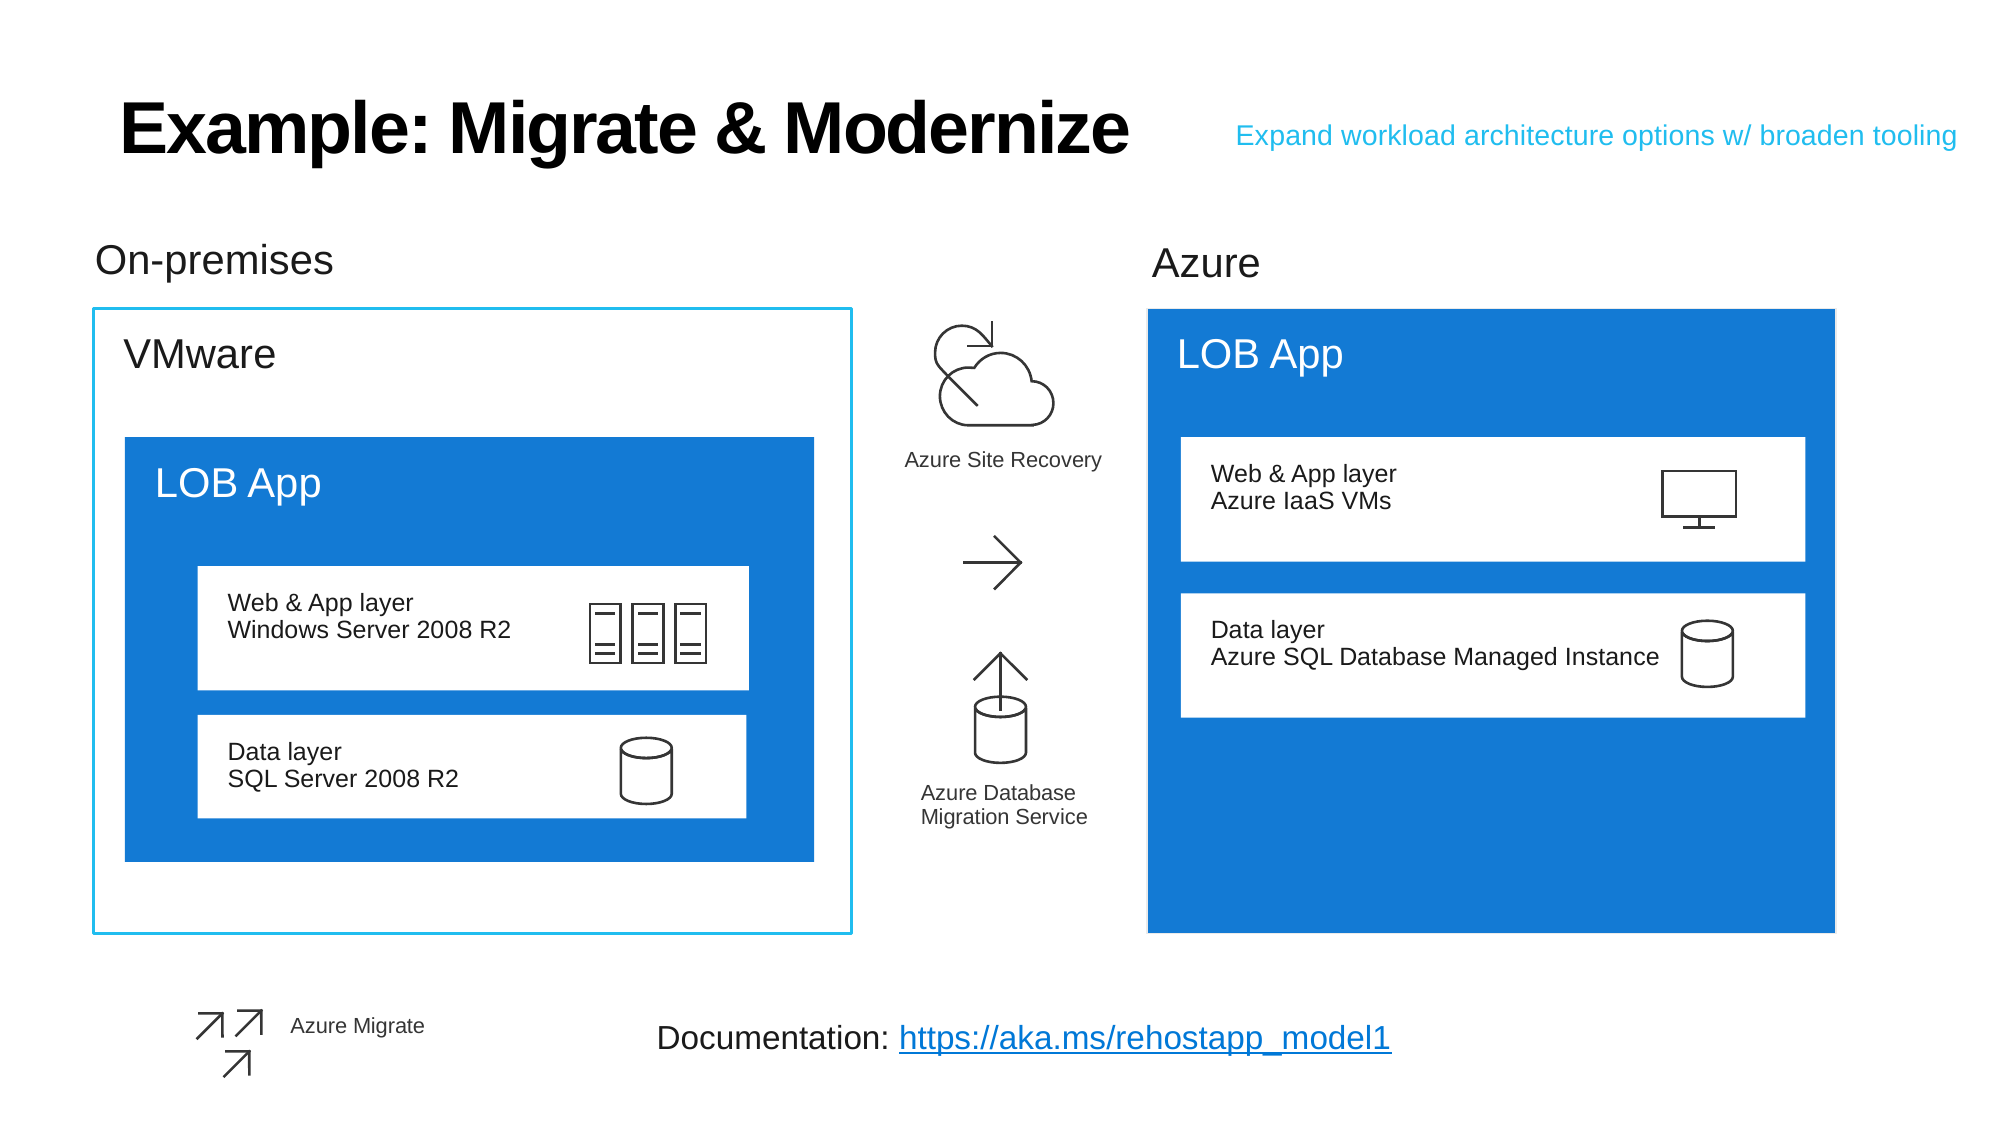

# Example: Migrate & Modernize
Expand workload architecture options w/ broaden tooling
On-premises
Azure
LOB App
VMware
LOB App
Web & App layer
Windows Server 2008 R2
Data layer
SQL Server 2008 R2

Azure Site Recovery
Web & App layer
Azure IaaS VMs

Data layer
Azure SQL Database Managed Instance

Azure Database Migration Service
Azure Migrate

Documentation: https://aka.ms/rehostapp_model1